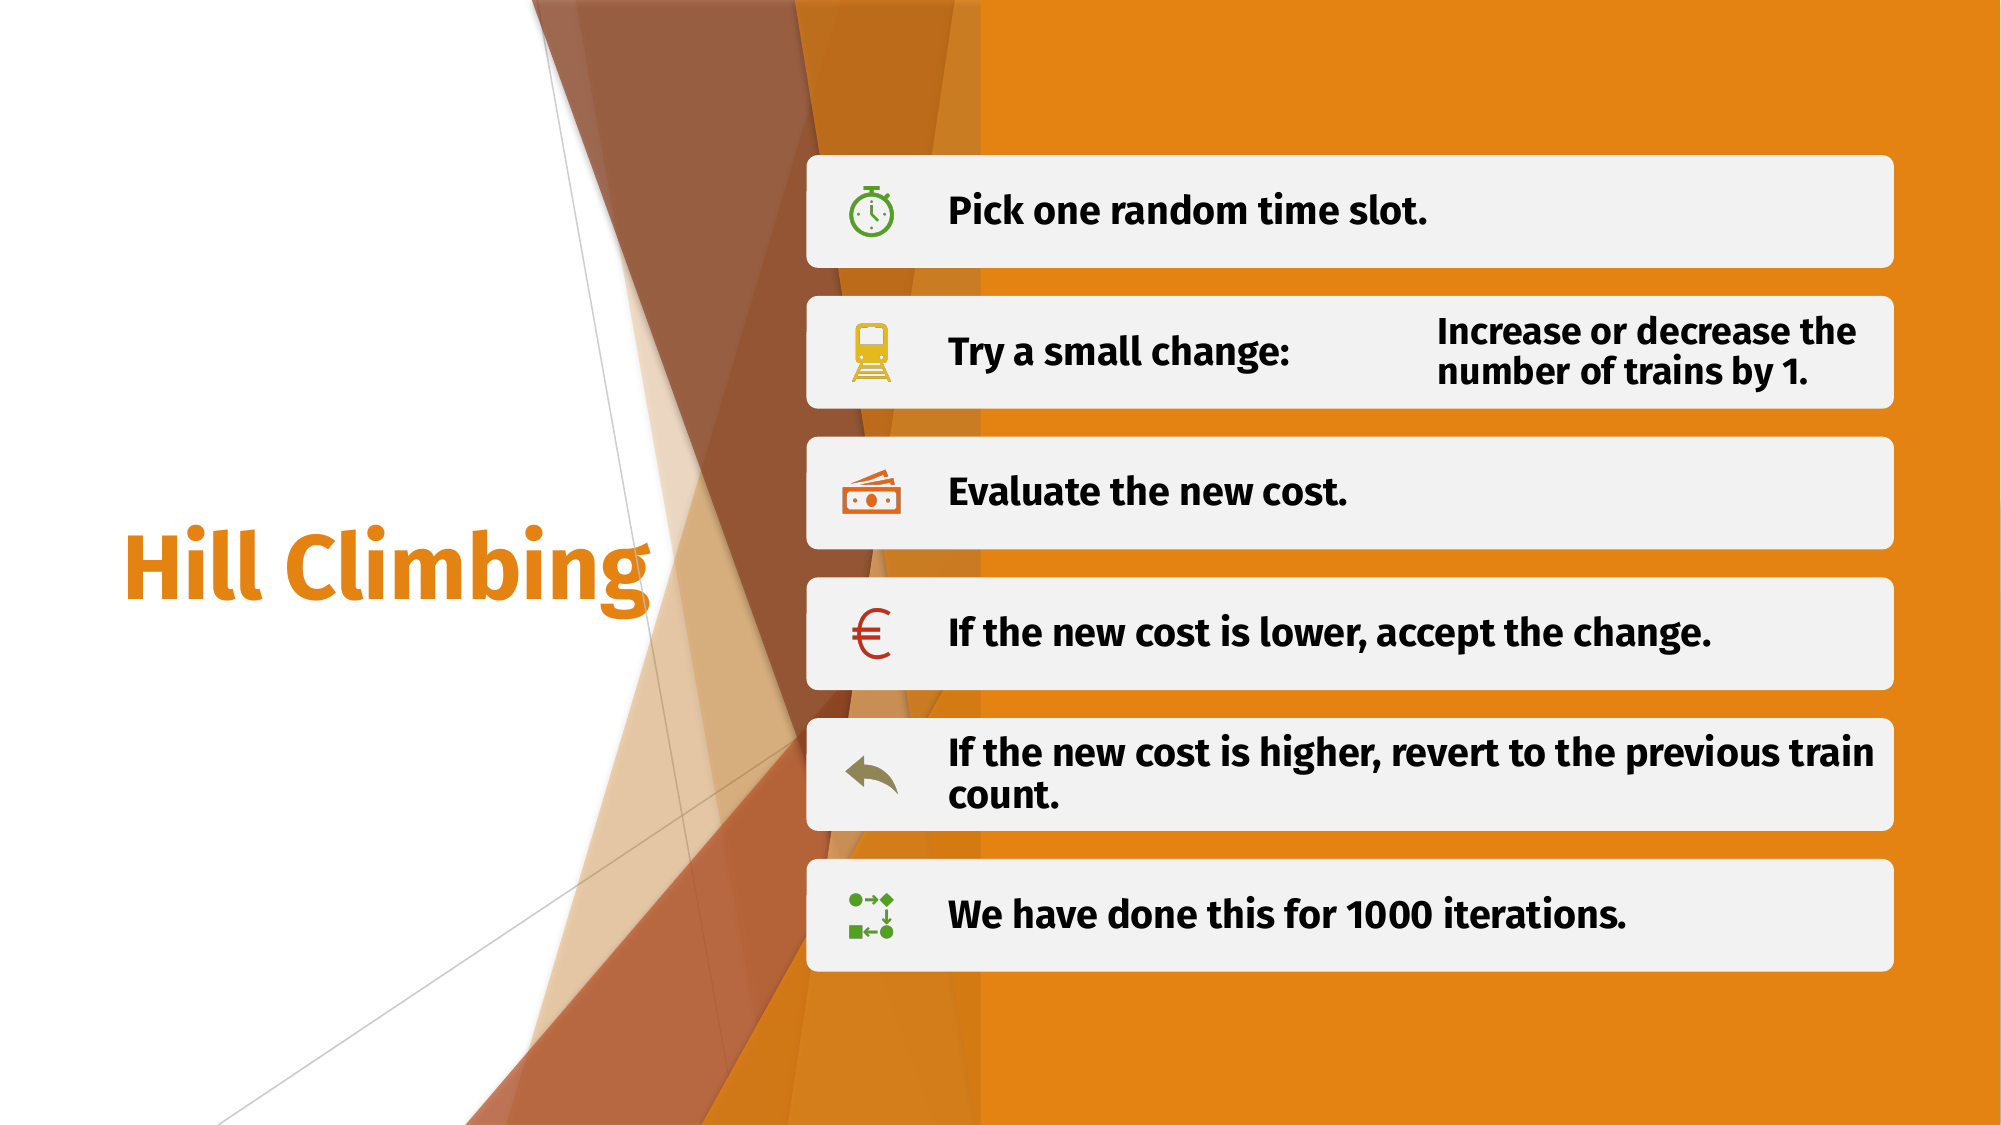

Pick one random time slot.
Try a small change:
Increase or decrease the number of trains by 1.
Evaluate the new cost.
If the new cost is lower, accept the change.
If the new cost is higher, revert to the previous train count.
We have done this for 1000 iterations.
# Hill Climbing